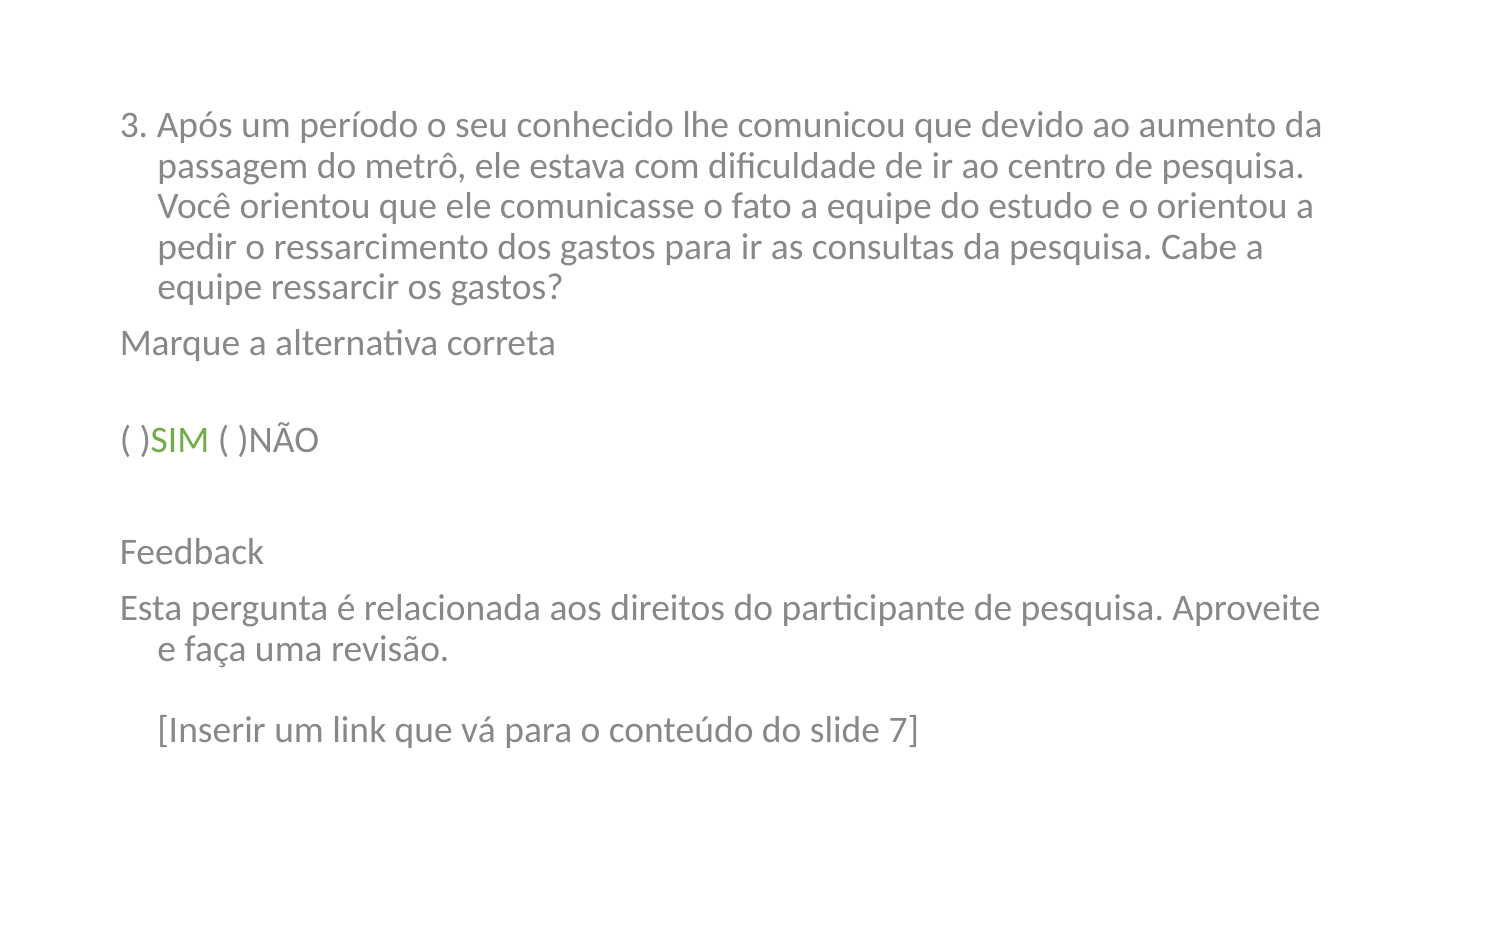

3. Após um período o seu conhecido lhe comunicou que devido ao aumento da passagem do metrô, ele estava com dificuldade de ir ao centro de pesquisa. Você orientou que ele comunicasse o fato a equipe do estudo e o orientou a pedir o ressarcimento dos gastos para ir as consultas da pesquisa. Cabe a equipe ressarcir os gastos?
Marque a alternativa correta
( )SIM ( )NÃO

Feedback
Esta pergunta é relacionada aos direitos do participante de pesquisa. Aproveite e faça uma revisão.
[Inserir um link que vá para o conteúdo do slide 7]